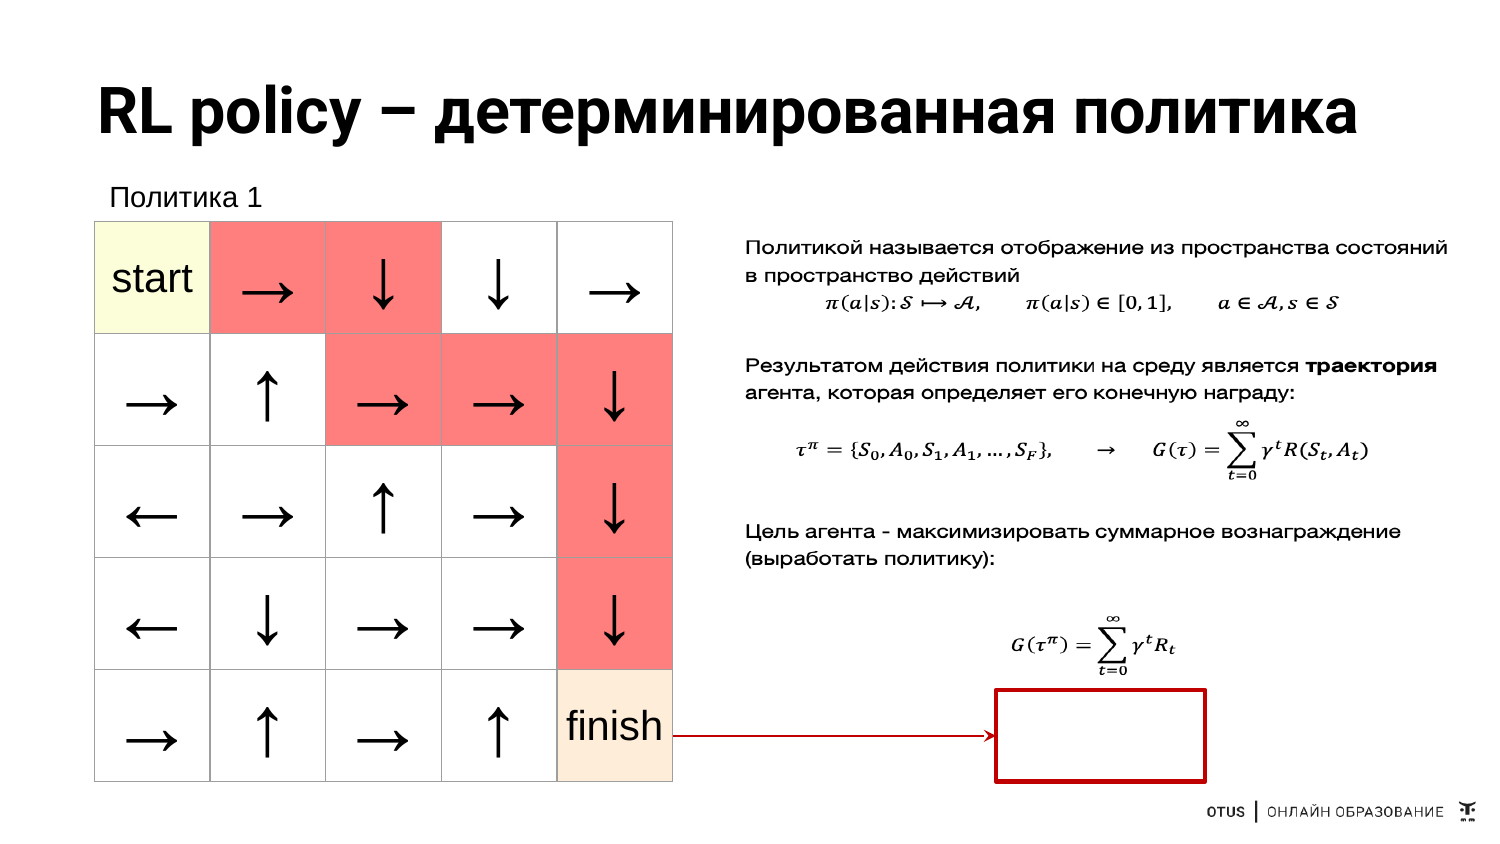

# RL policy – детерминированная политика
Политика 1

| start | → | ↓ | ↓ | → |
| --- | --- | --- | --- | --- |
| → | ↑ | → | → | ↓ |
| ← | → | ↑ | → | ↓ |
| ← | ↓ | → | → | ↓ |
| → | ↑ | → | ↑ | finish |